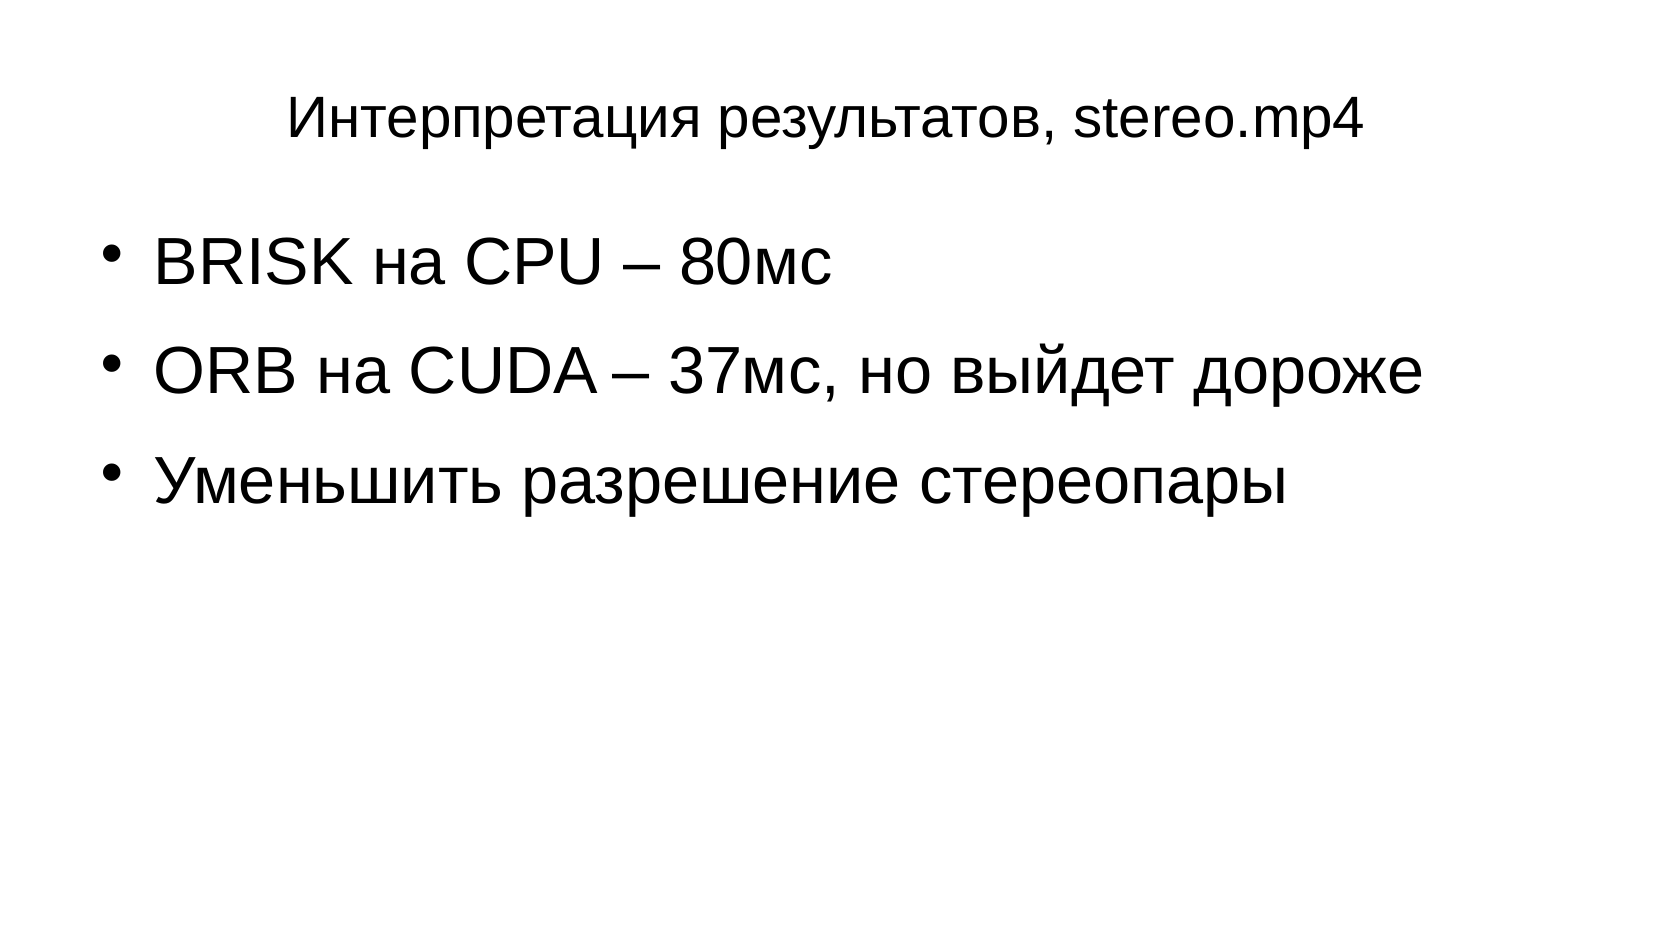

Интерпретация результатов, stereo.mp4
BRISK на CPU – 80мс
ORB на CUDA – 37мс, но выйдет дороже
Уменьшить разрешение стереопары